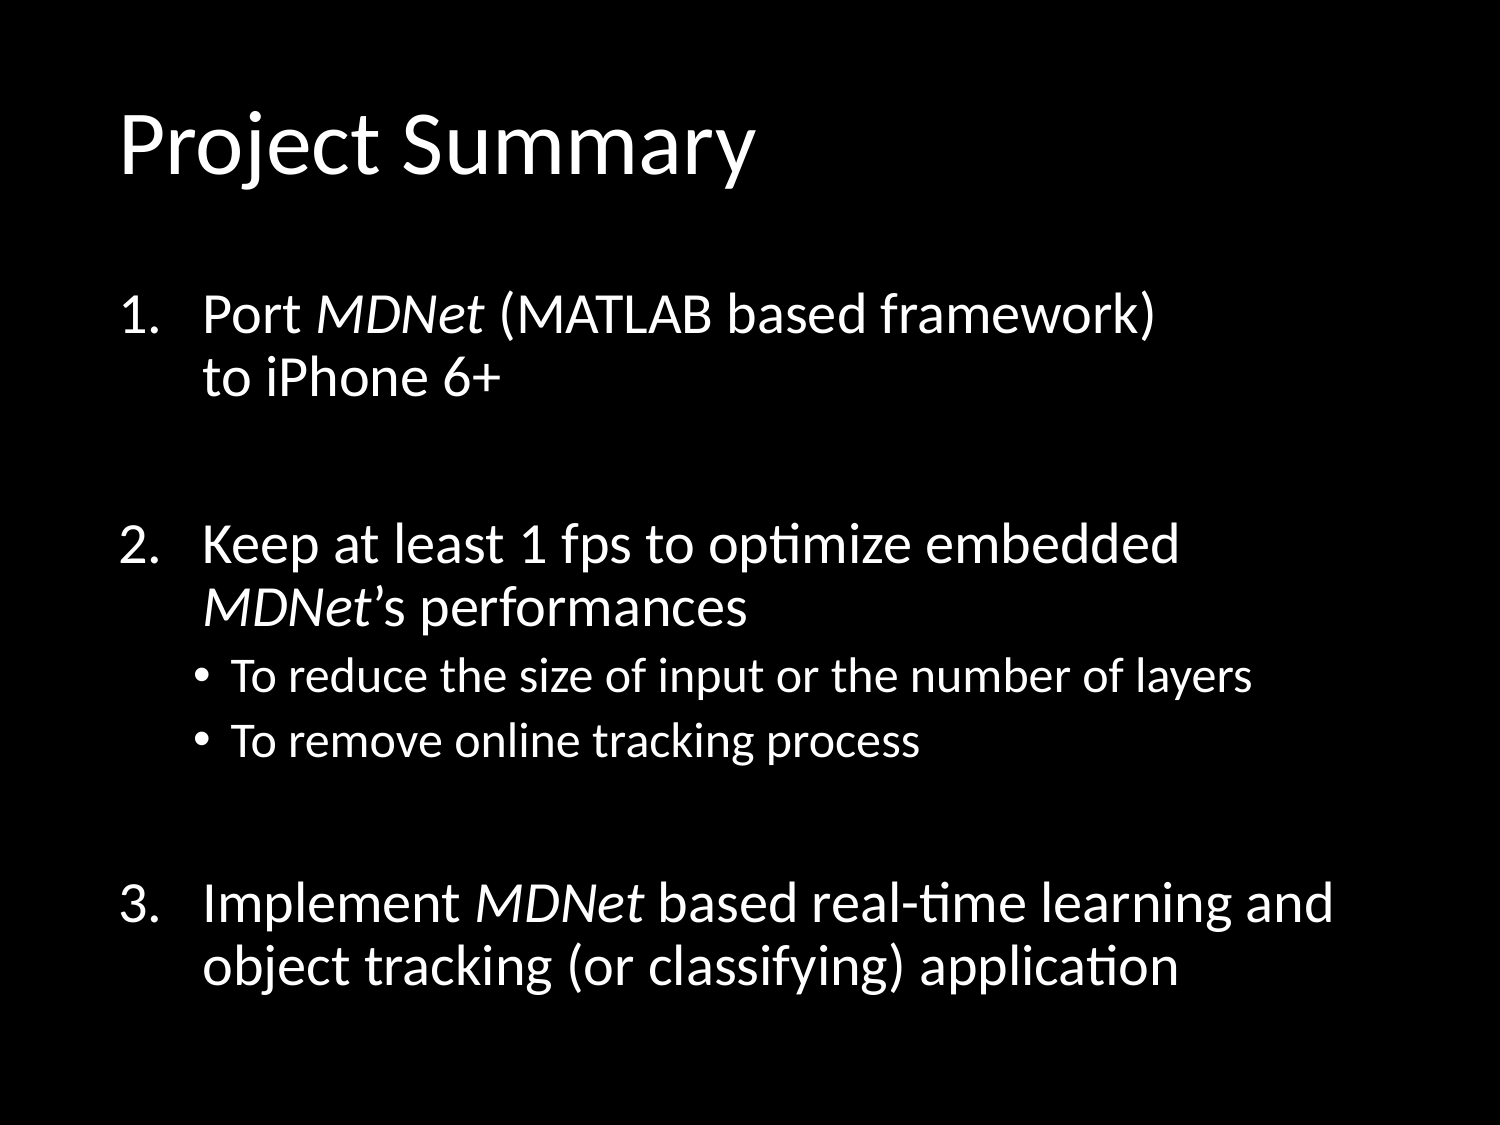

# Project Summary
Port MDNet (MATLAB based framework)
to iPhone 6+

Keep at least 1 fps to optimize embedded MDNet’s performances
To reduce the size of input or the number of layers
To remove online tracking process

Implement MDNet based real-time learning and object tracking (or classifying) application